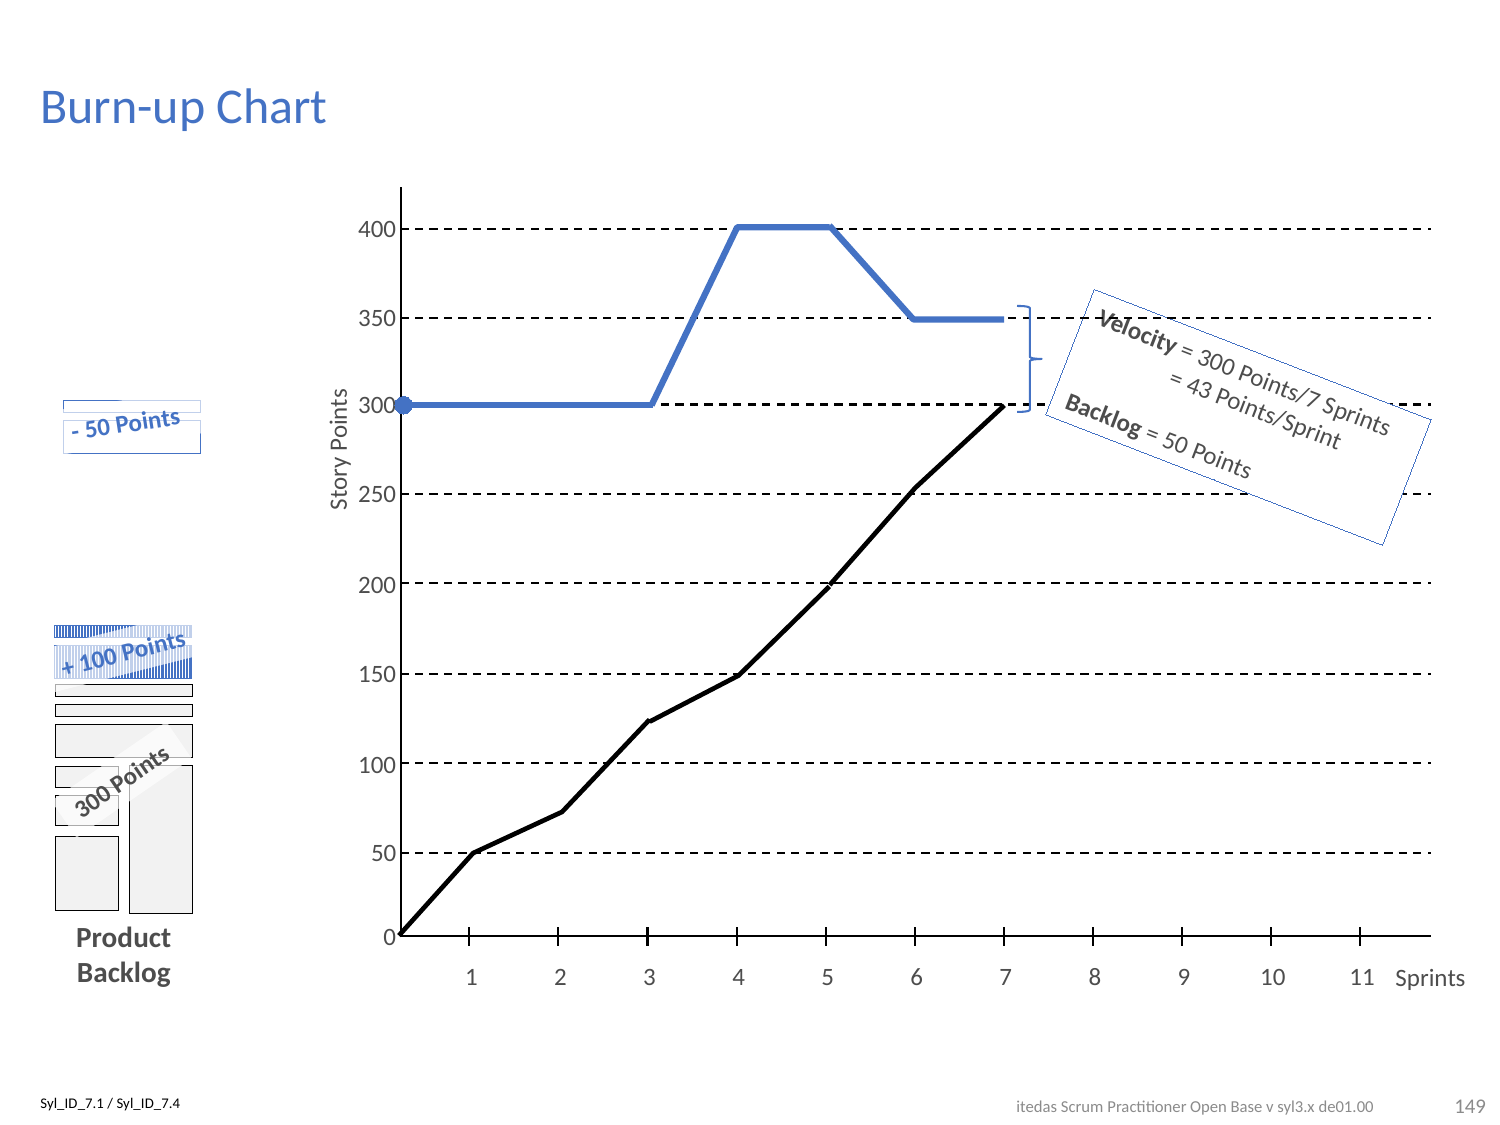

# Burn-up Chart
400
350

Velocity = 300 Points/7 Sprints
	= 43 Points/Sprint

Backlog = 50 Points

- 50 Points

300

Story Points
250
200

+ 100 Points

150

100
300 Points
50
Product Backlog
0
1
2
3
4
5
6
7
8
9
10
11
Sprints
149
Syl_ID_7.1 / Syl_ID_7.4
itedas Scrum Practitioner Open Base v syl3.x de01.00